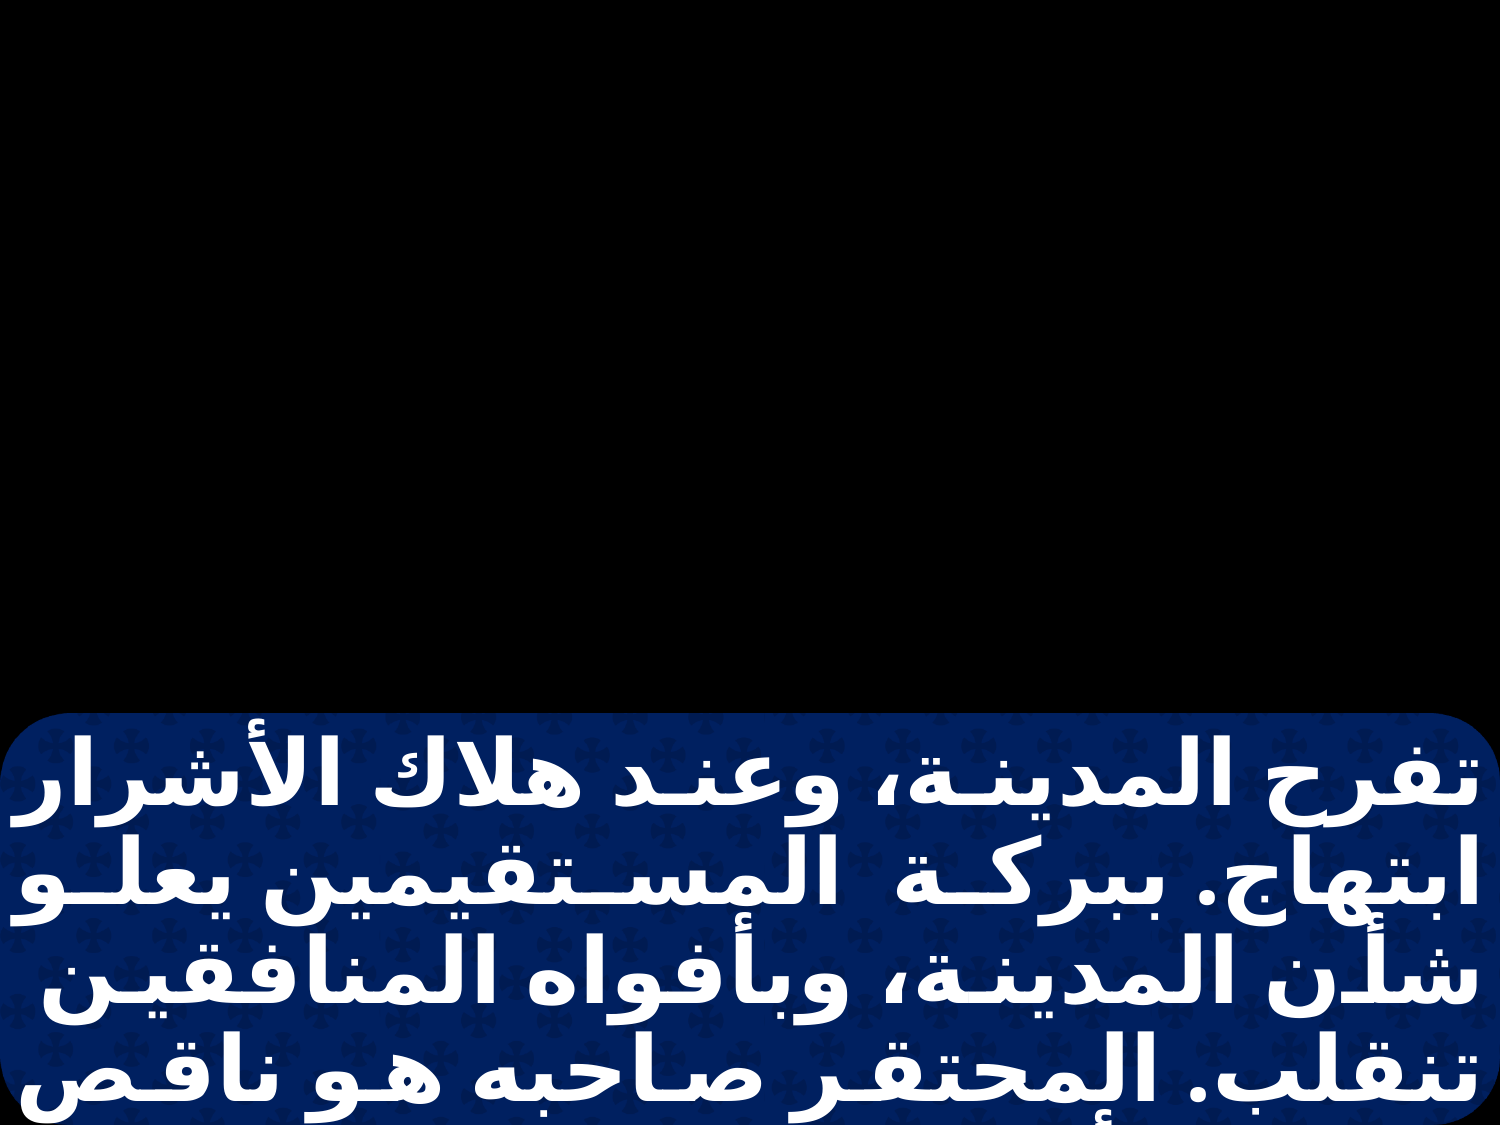

تفرح المدينة، وعند هلاك الأشرار ابتهاج. ببركة  المستقيمين يعلو شأن المدينة، وبأفواه المنافقين  تنقلب. المحتقر صاحبه هو ناقص الفهم، أما ذو  الفطنة فيسكت الساعي بالوشاية يفشي السر،